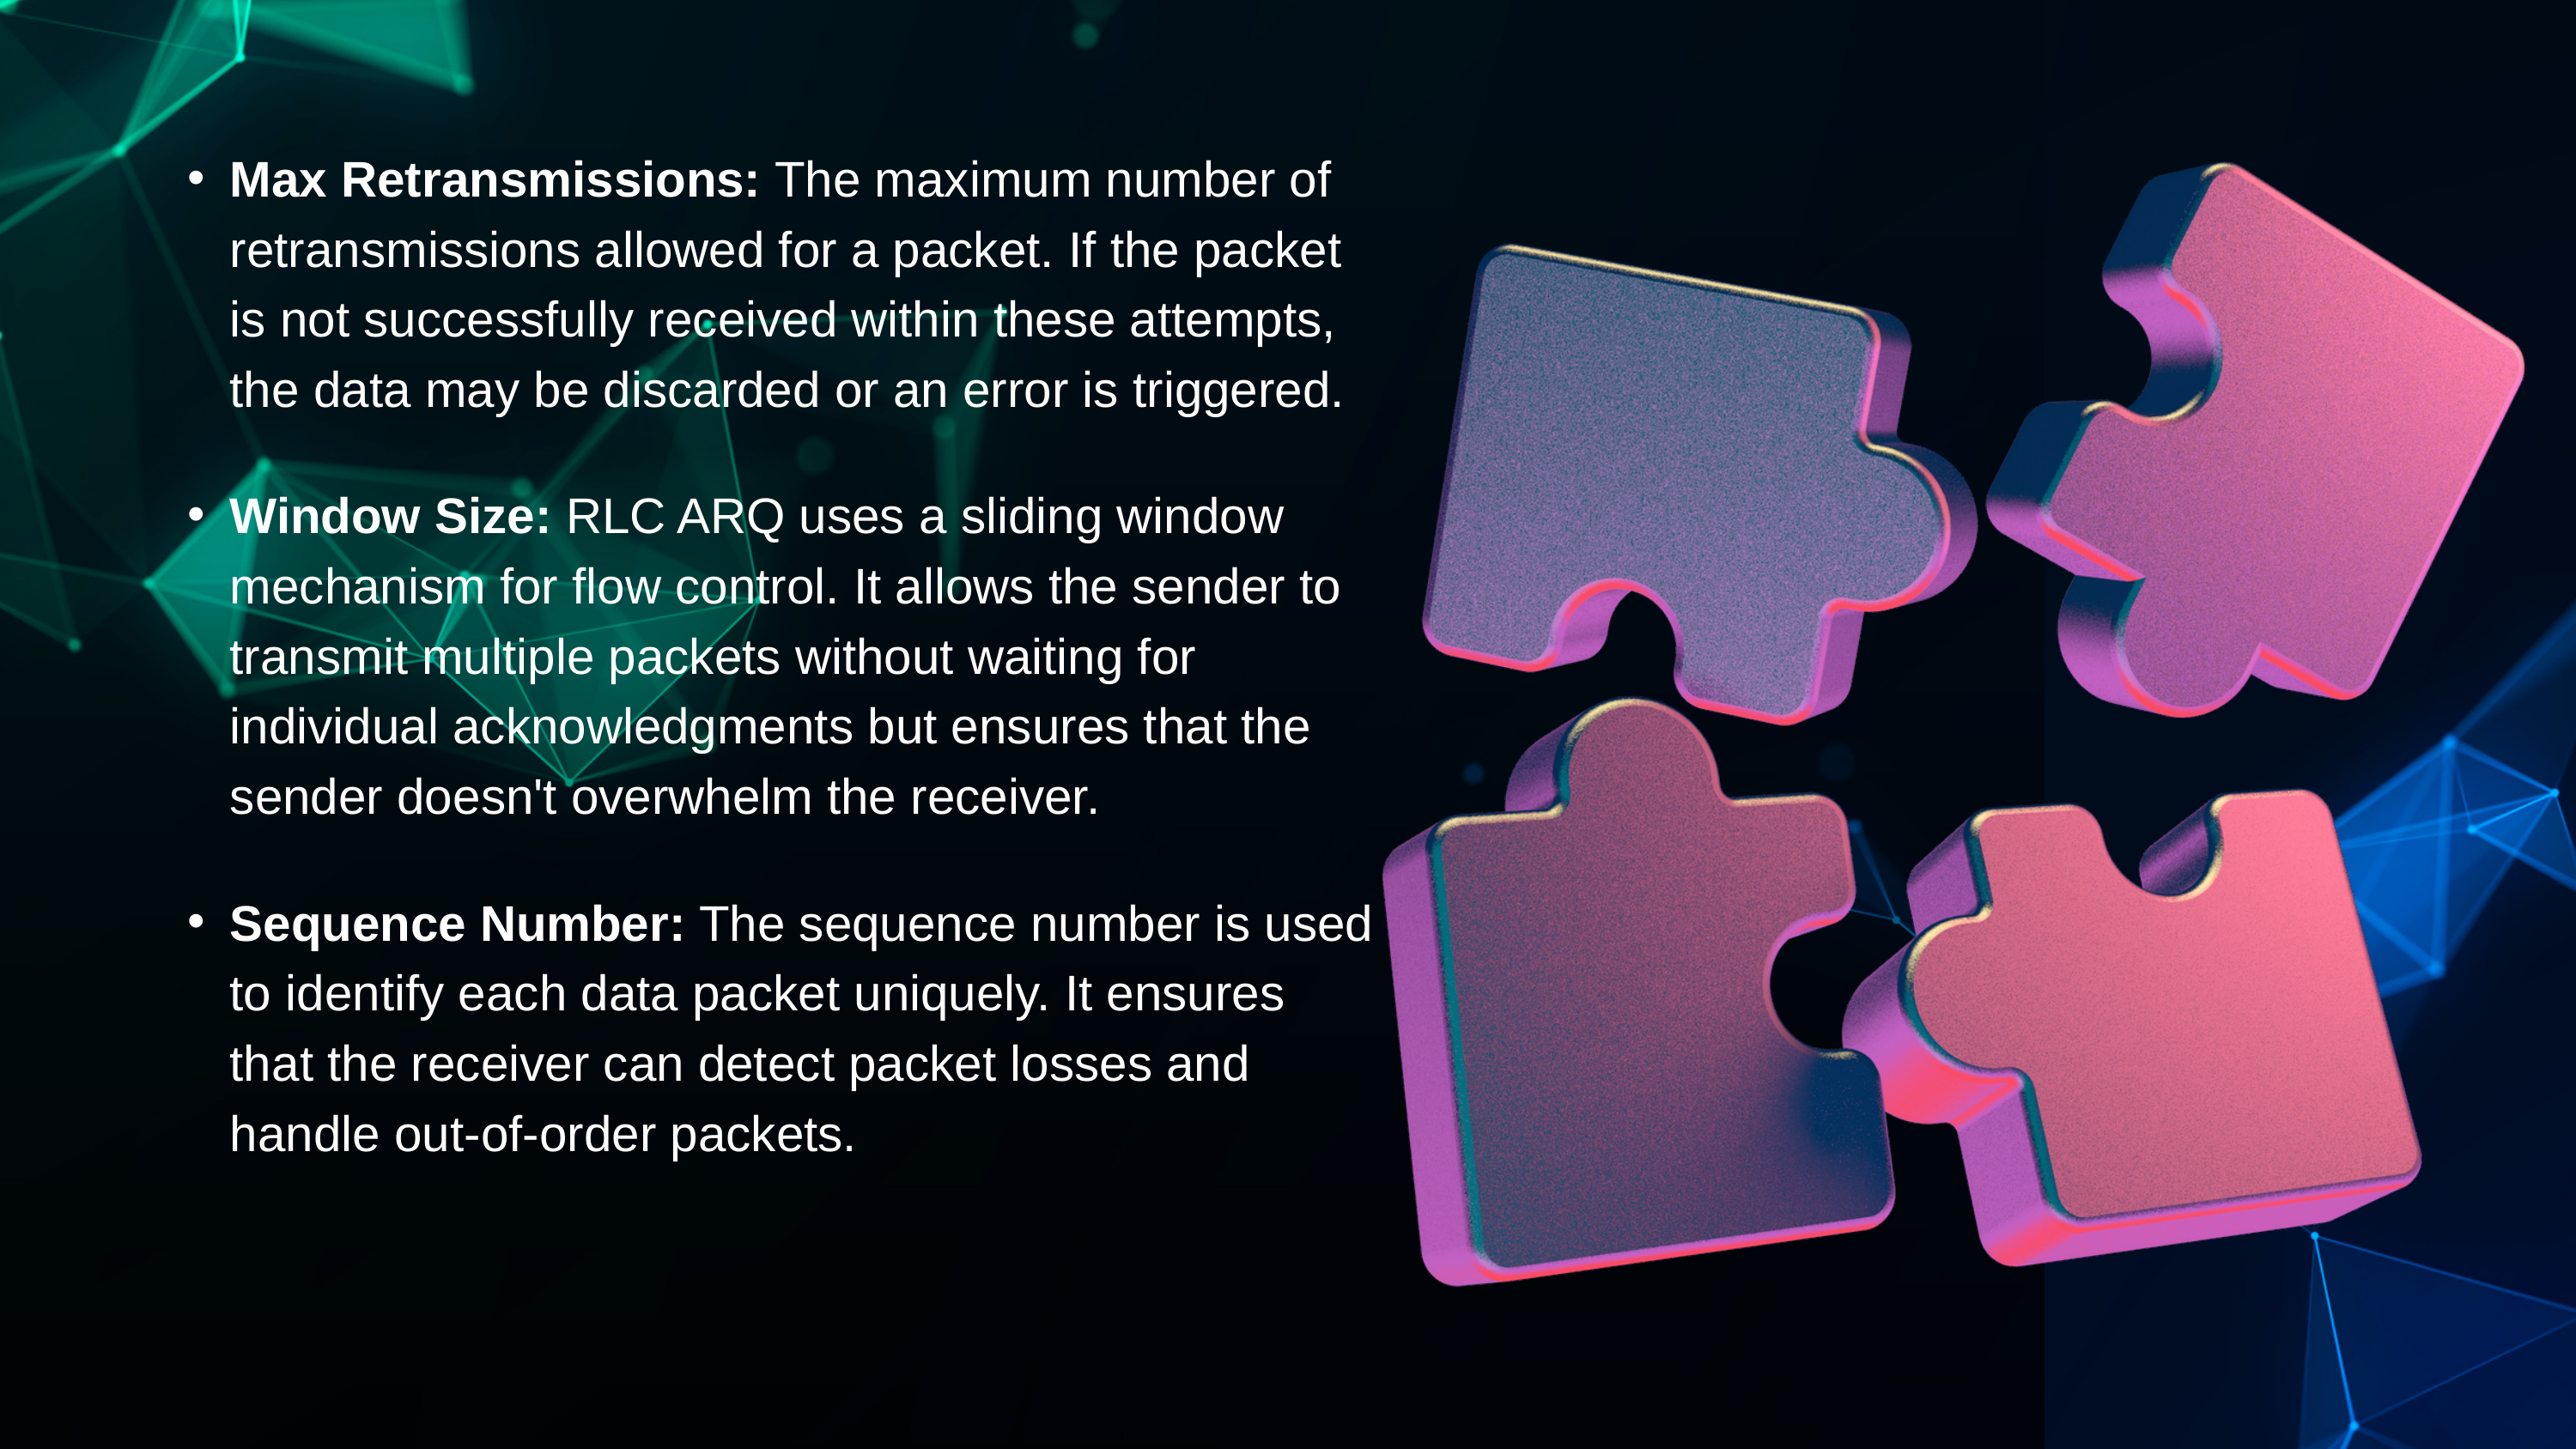

Max Retransmissions: The maximum number of retransmissions allowed for a packet. If the packet is not successfully received within these attempts, the data may be discarded or an error is triggered.

Window Size: RLC ARQ uses a sliding window mechanism for flow control. It allows the sender to transmit multiple packets without waiting for individual acknowledgments but ensures that the sender doesn't overwhelm the receiver.
Sequence Number: The sequence number is used to identify each data packet uniquely. It ensures that the receiver can detect packet losses and handle out-of-order packets.